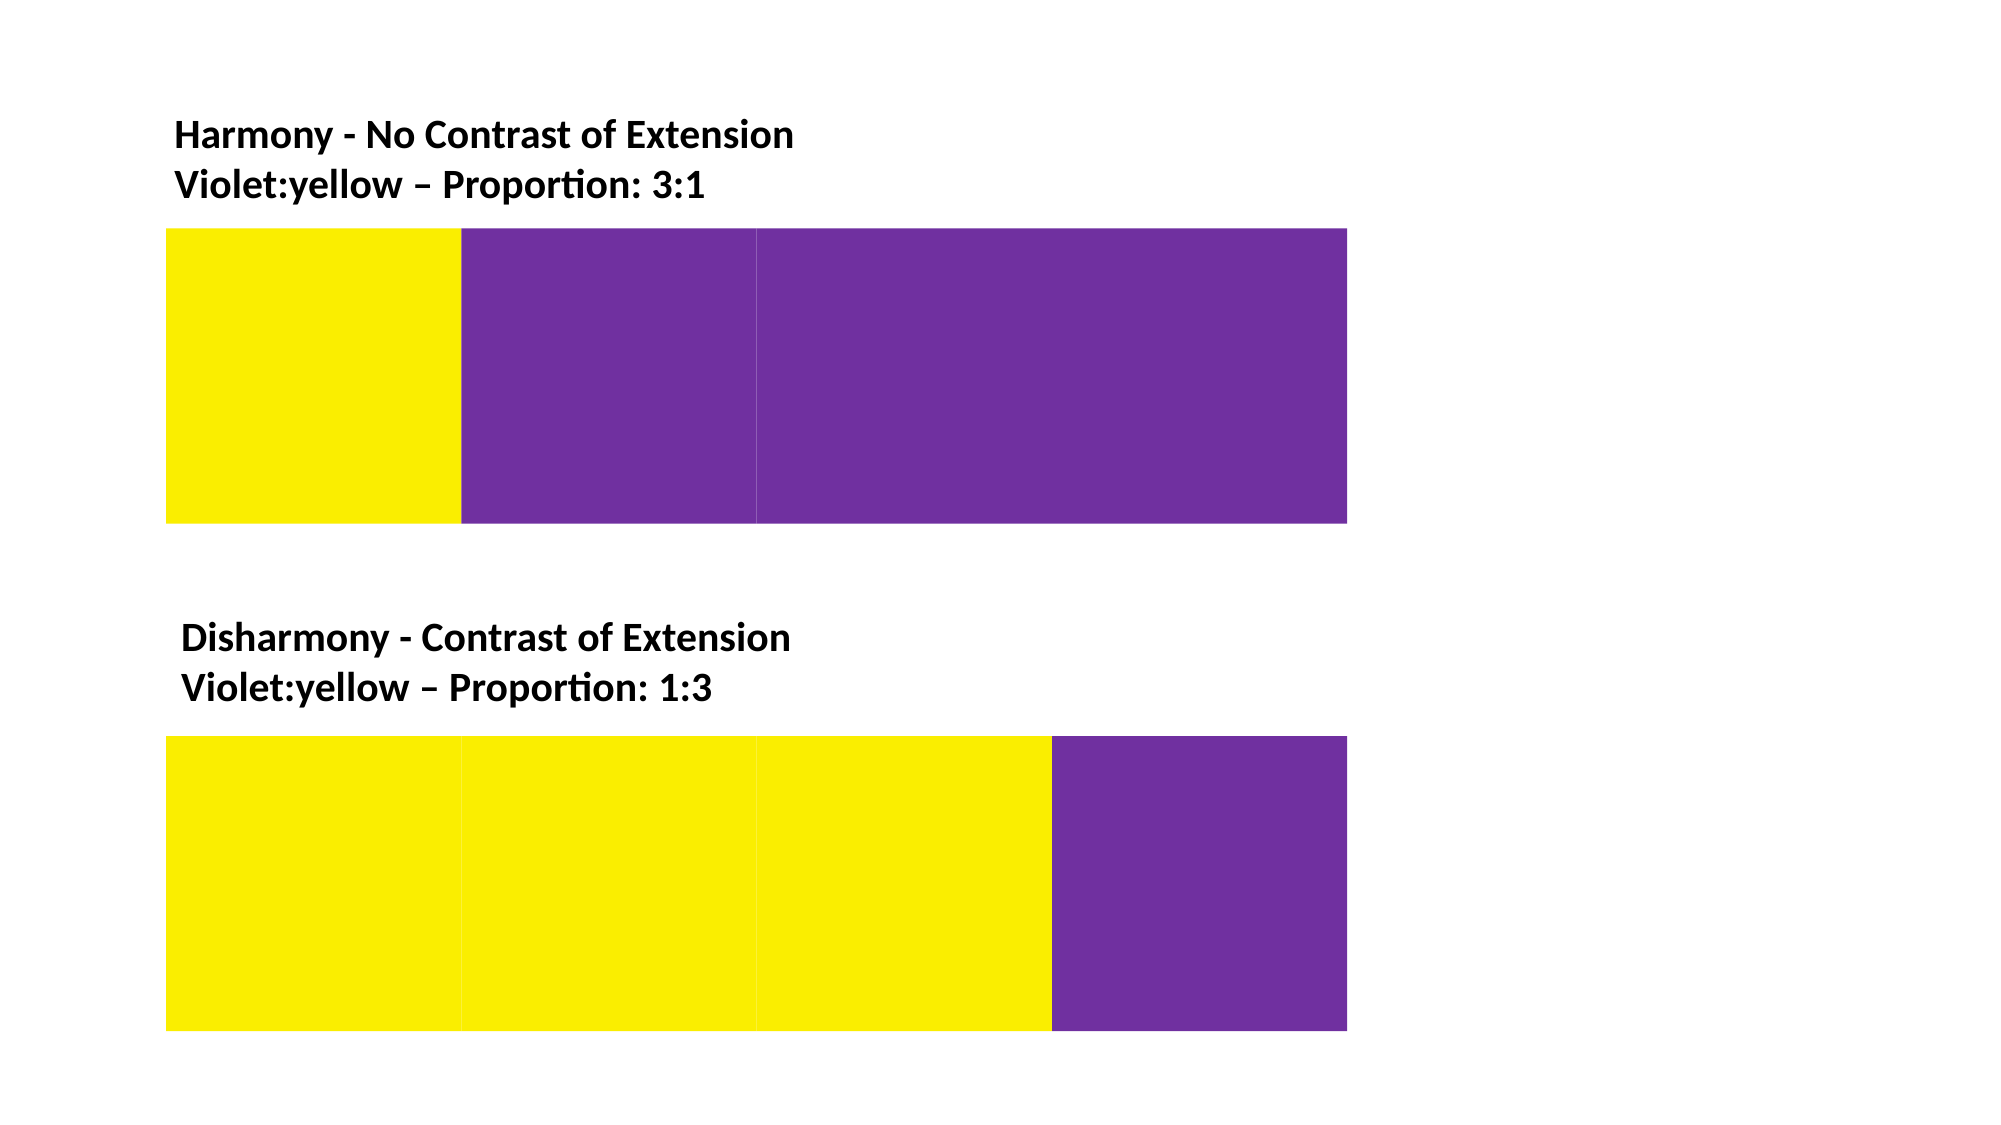

Harmony - No Contrast of Extension
Violet:yellow – Proportion: 3:1

Disharmony - Contrast of Extension
Violet:yellow – Proportion: 1:3